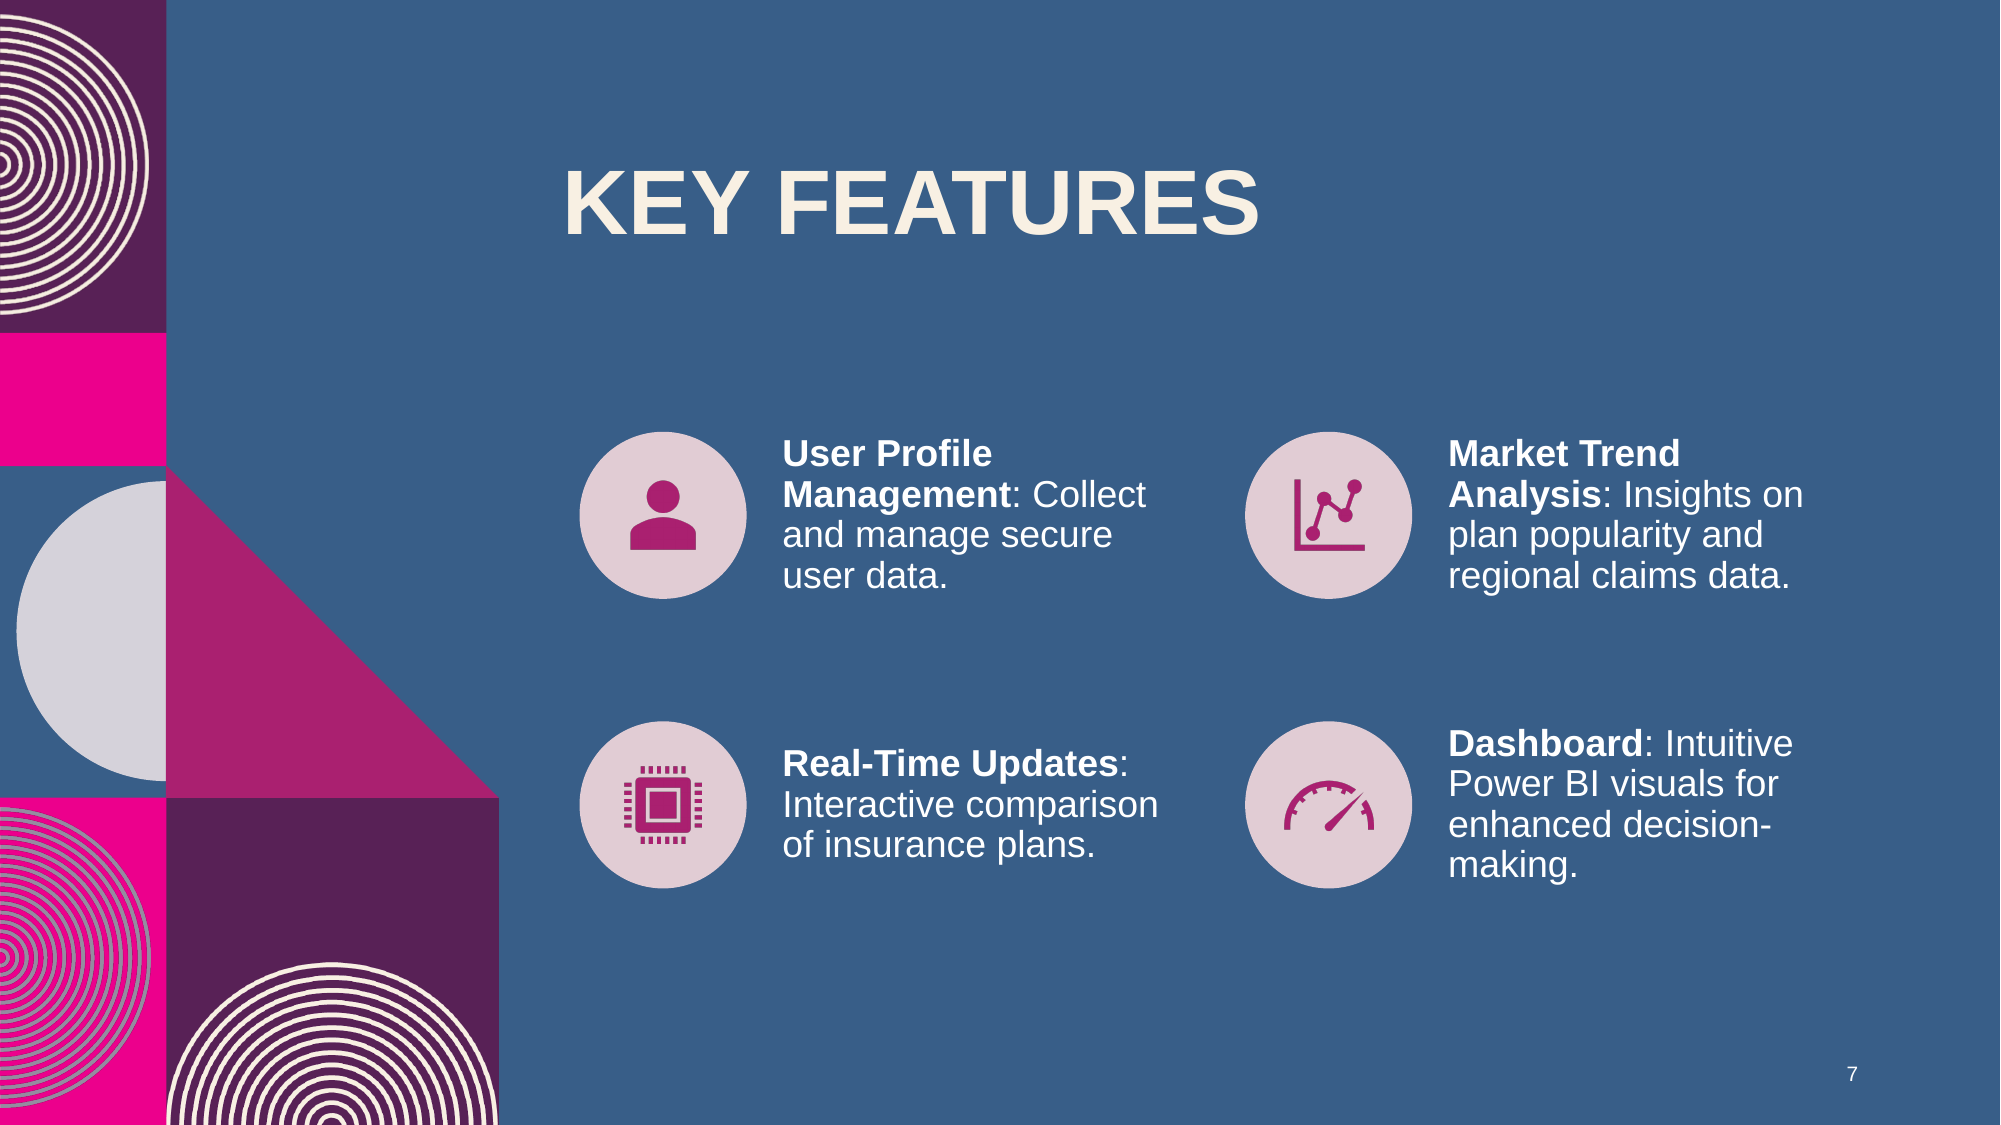

# Key features
User Profile Management: Collect and manage secure user data.
Market Trend Analysis: Insights on plan popularity and regional claims data.
Real-Time Updates: Interactive comparison of insurance plans.
Dashboard: Intuitive Power BI visuals for enhanced decision-making.
7